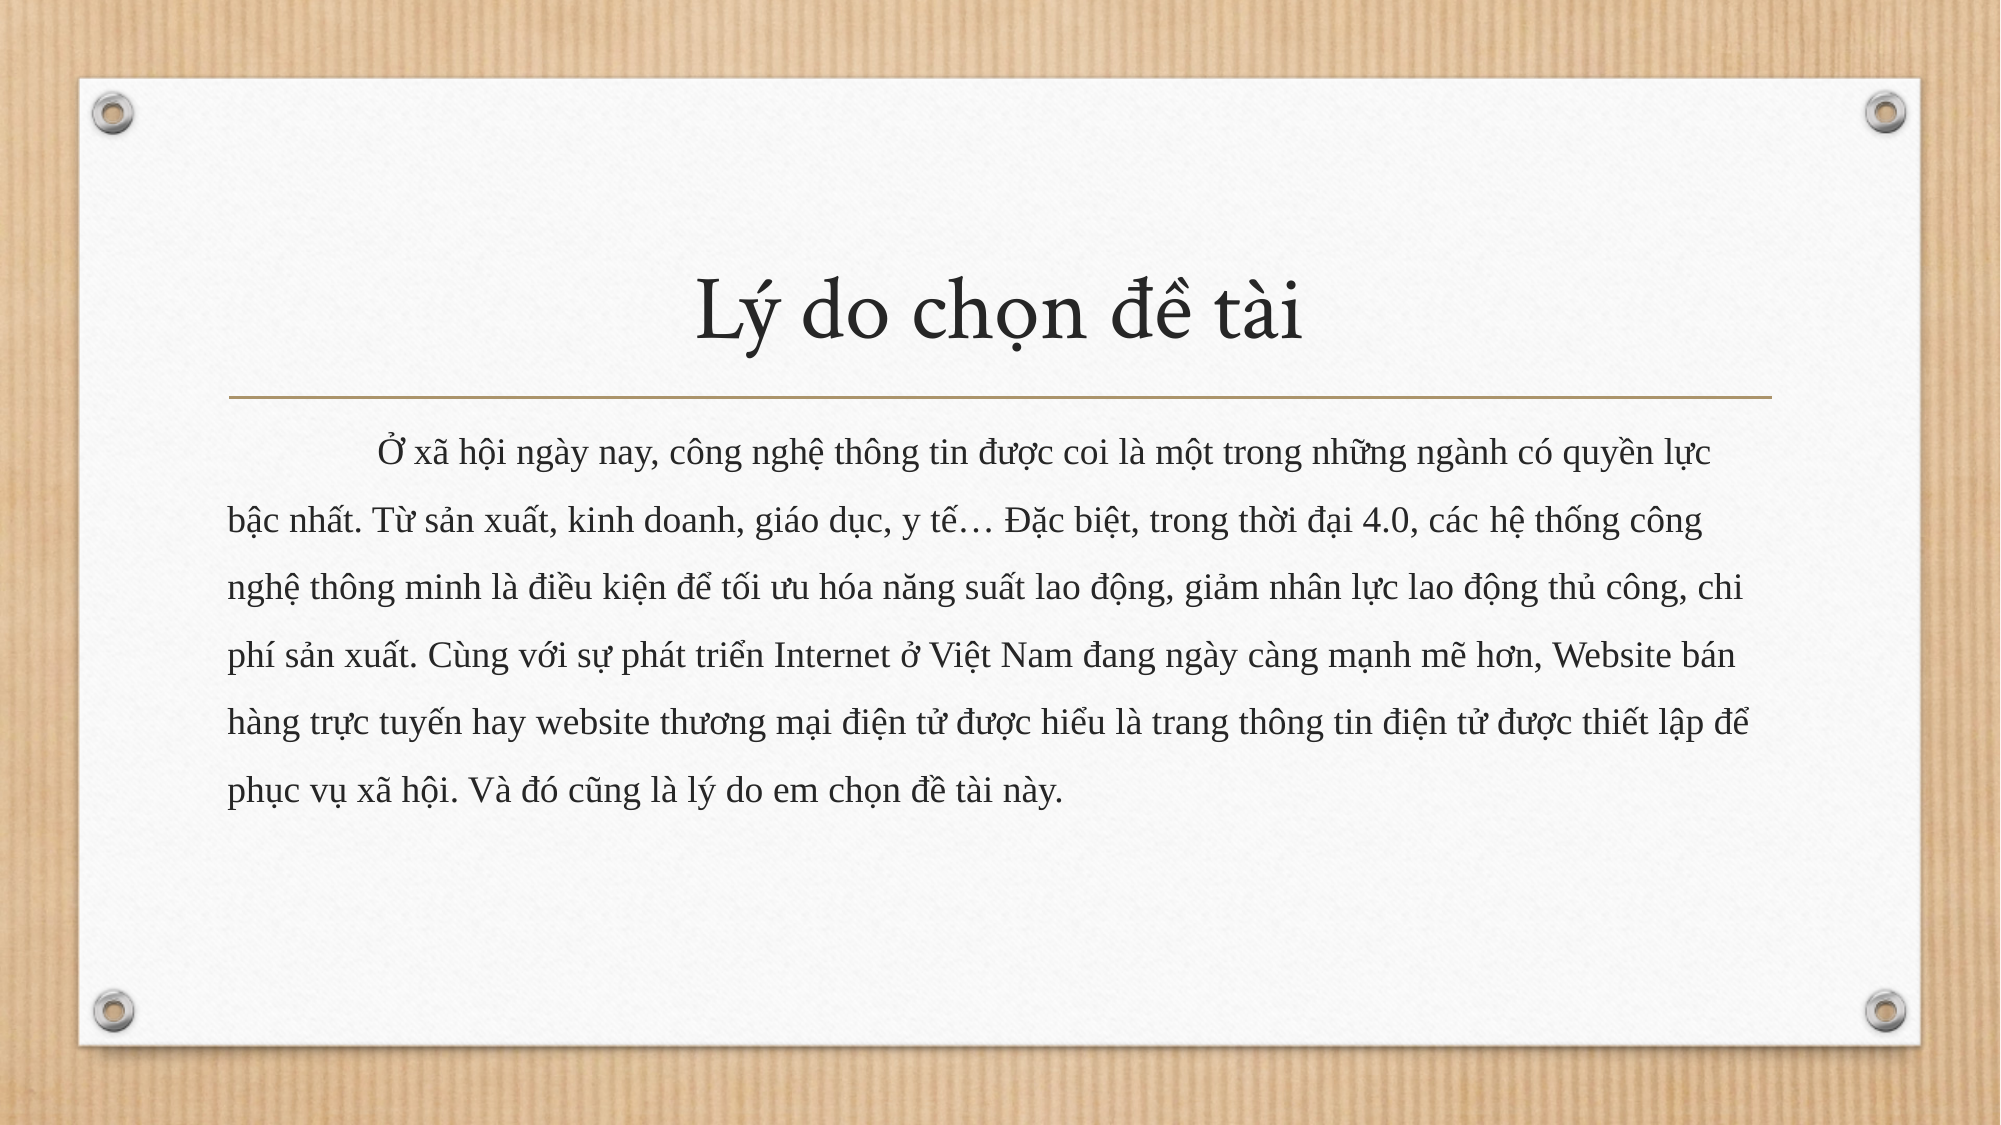

# Lý do chọn đề tài
	Ở xã hội ngày nay, công nghệ thông tin được coi là một trong những ngành có quyền lực bậc nhất. Từ sản xuất, kinh doanh, giáo dục, y tế… Đặc biệt, trong thời đại 4.0, các hệ thống công nghệ thông minh là điều kiện để tối ưu hóa năng suất lao động, giảm nhân lực lao động thủ công, chi phí sản xuất. Cùng với sự phát triển Internet ở Việt Nam đang ngày càng mạnh mẽ hơn, Website bán hàng trực tuyến hay website thương mại điện tử được hiểu là trang thông tin điện tử được thiết lập để phục vụ xã hội. Và đó cũng là lý do em chọn đề tài này.